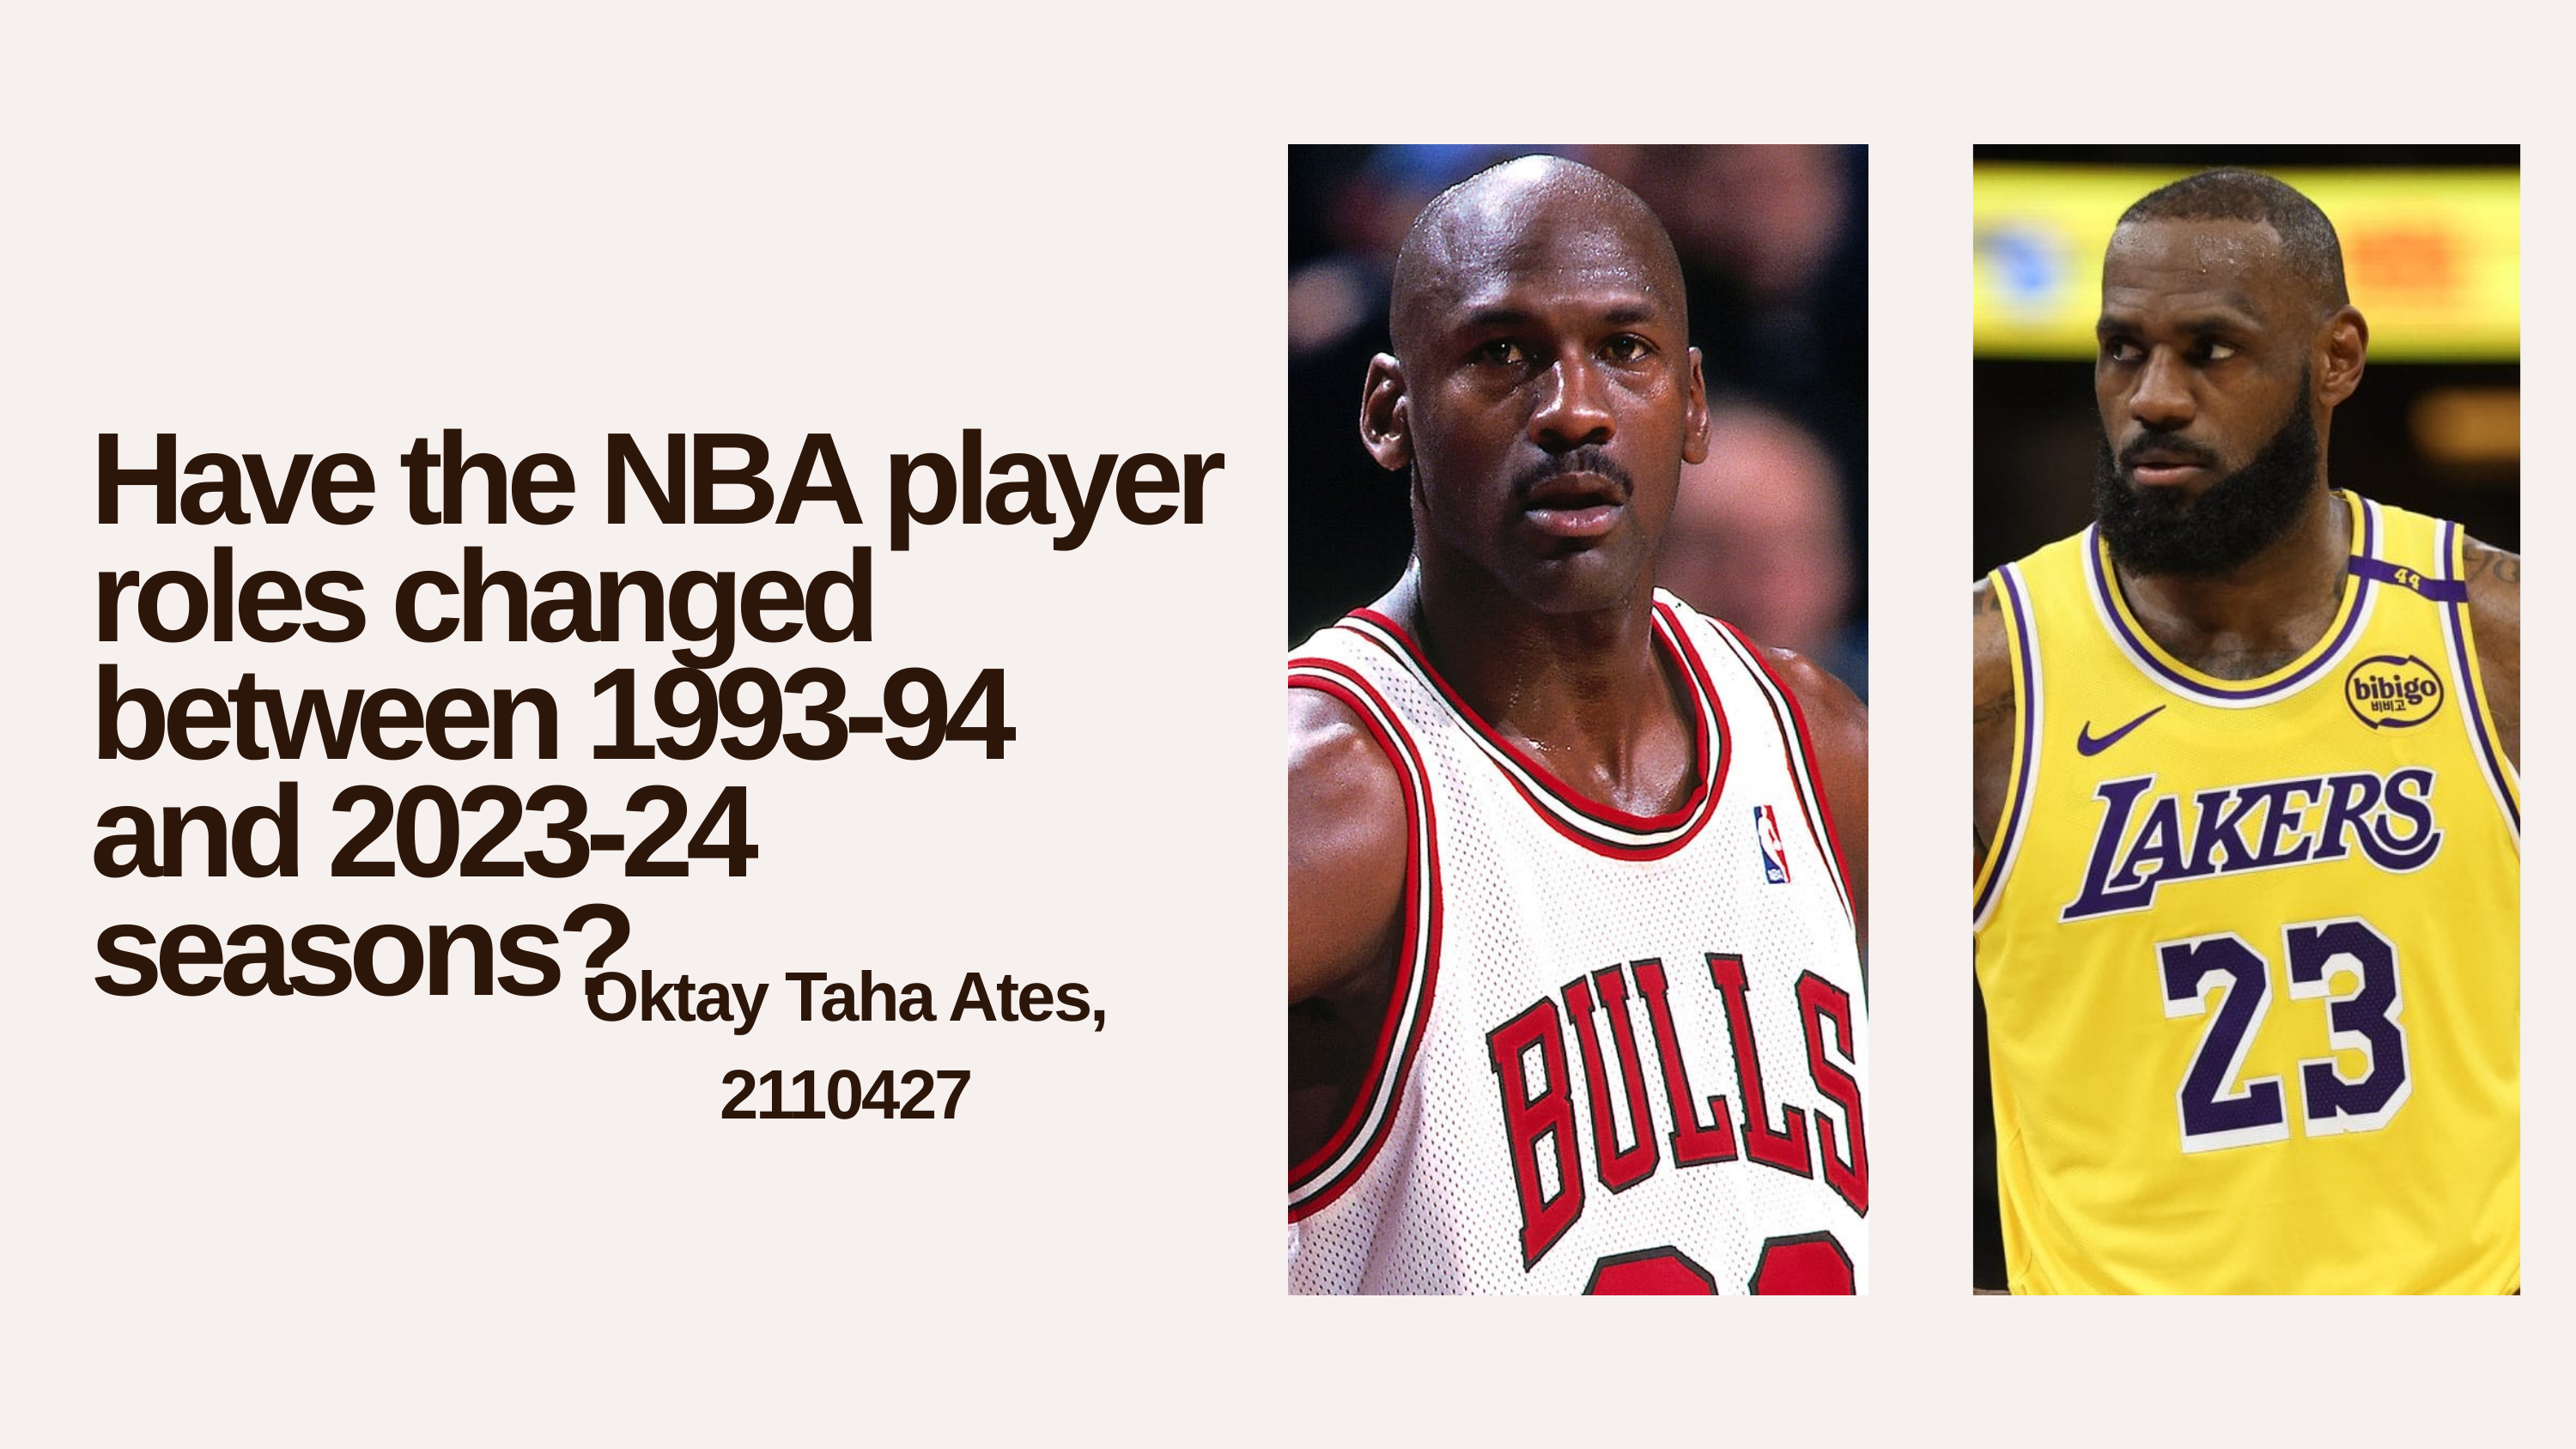

Have the NBA player roles changed between 1993-94 and 2023-24 seasons?
Oktay Taha Ates, 2110427